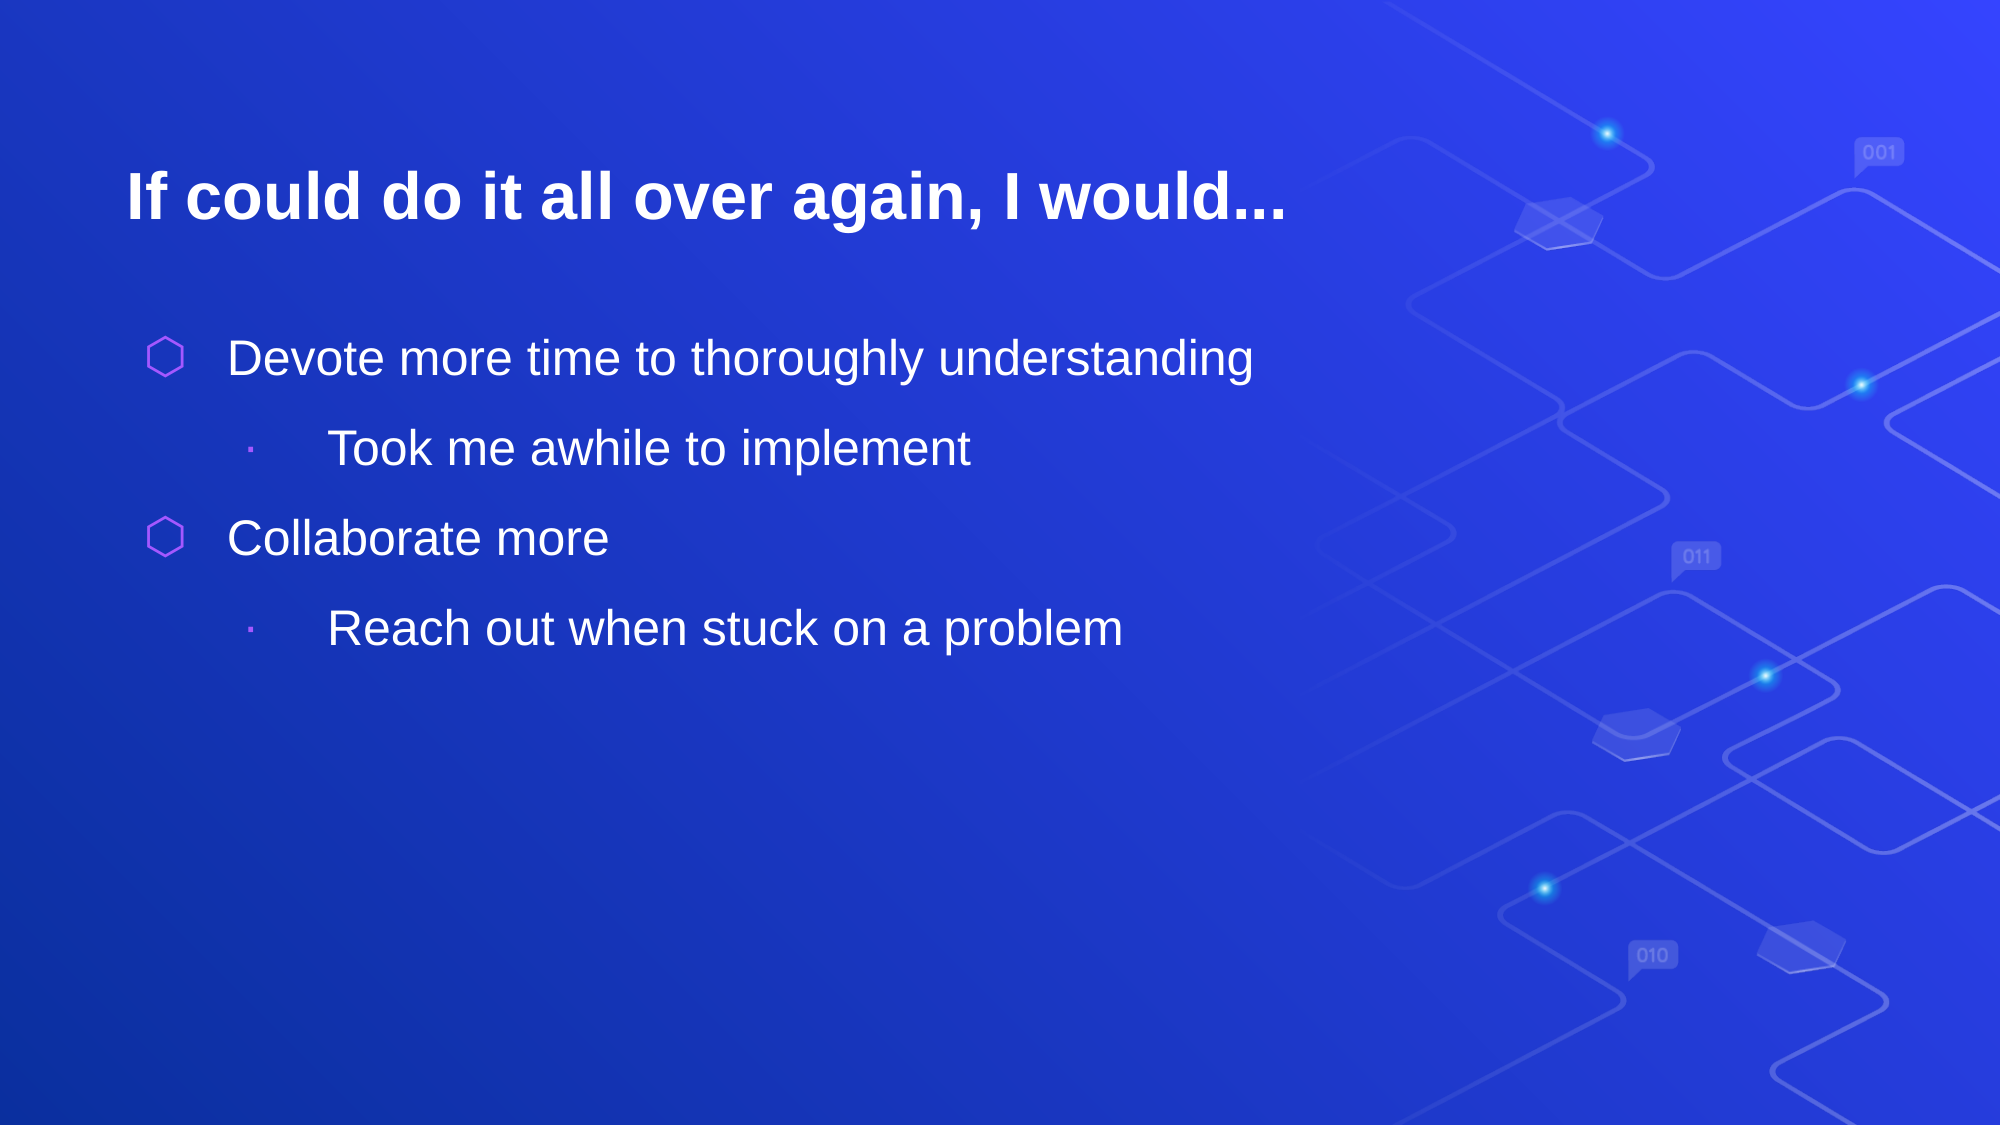

# If could do it all over again, I would...
Devote more time to thoroughly understanding
Took me awhile to implement
Collaborate more
Reach out when stuck on a problem